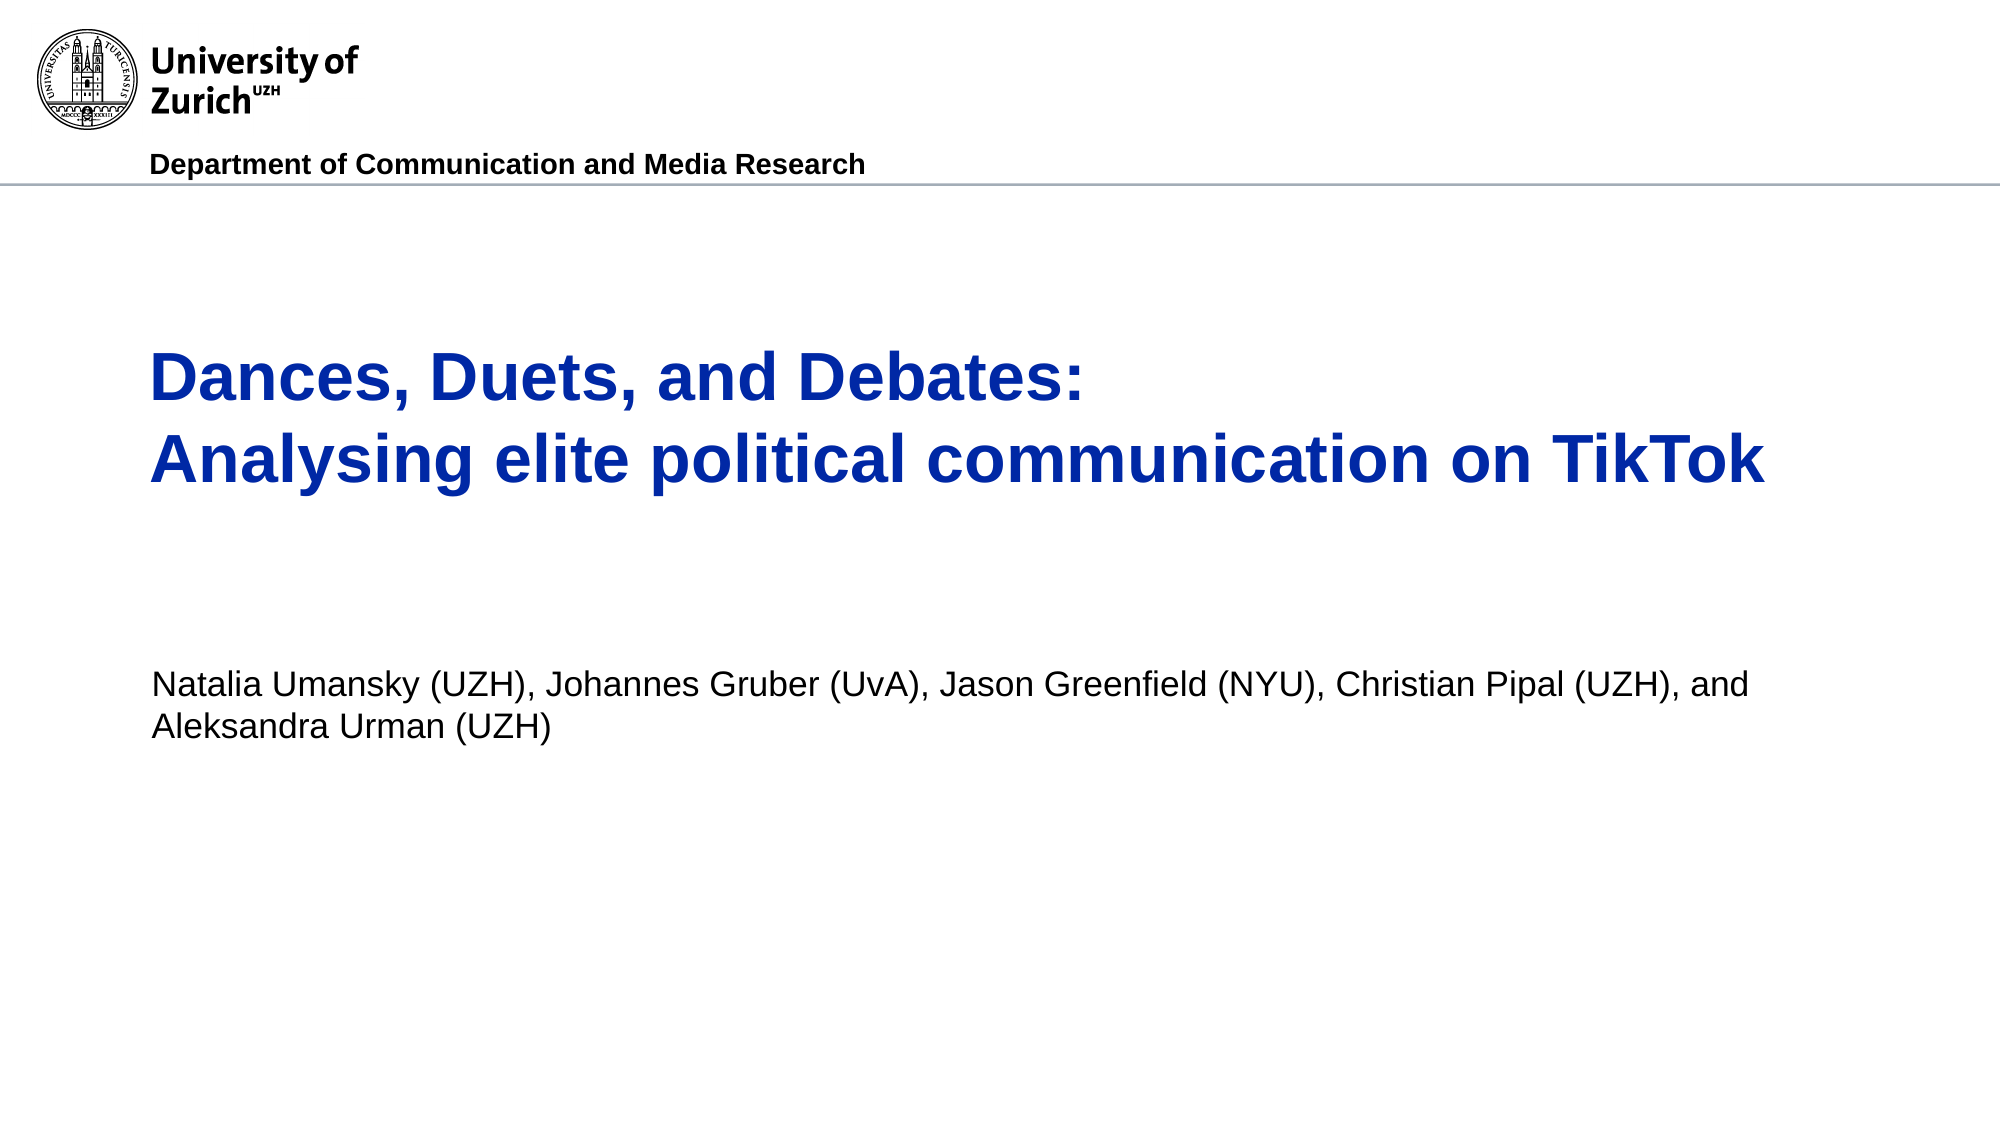

# Dances, Duets, and Debates: Analysing elite political communication on TikTok
Natalia Umansky (UZH), Johannes Gruber (UvA), Jason Greenfield (NYU), Christian Pipal (UZH), and Aleksandra Urman (UZH)